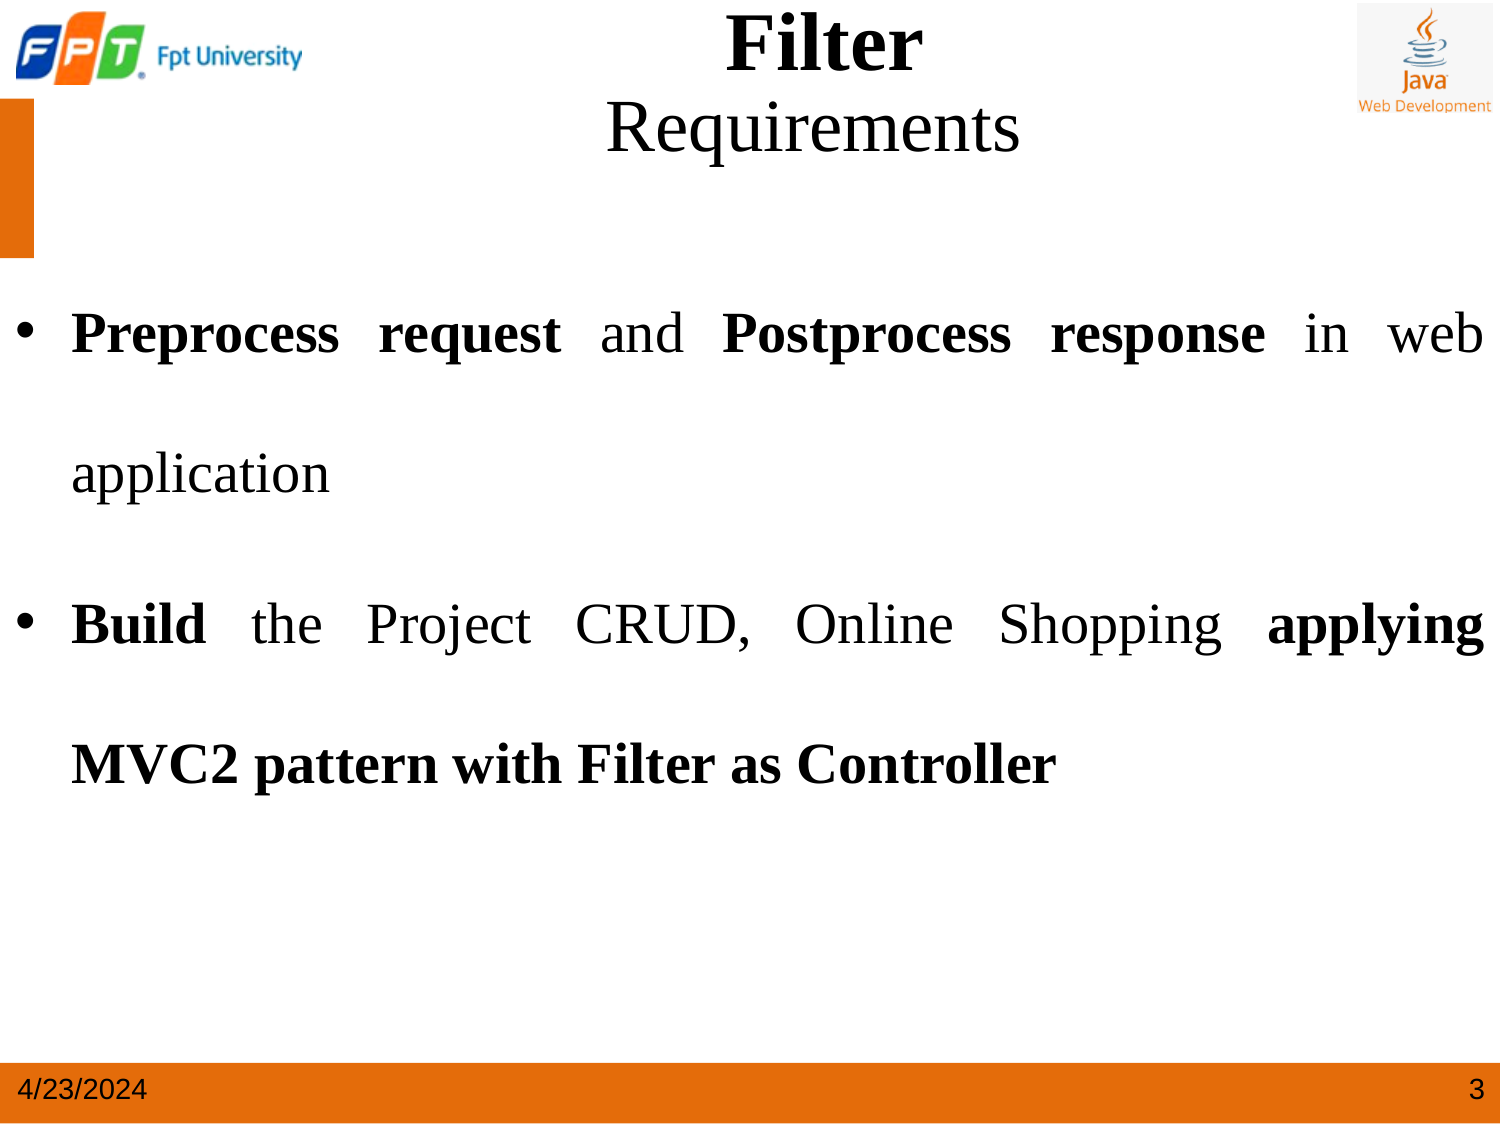

Filter
Requirements
Preprocess request and Postprocess response in web application
Build the Project CRUD, Online Shopping applying MVC2 pattern with Filter as Controller
4/23/2024
3